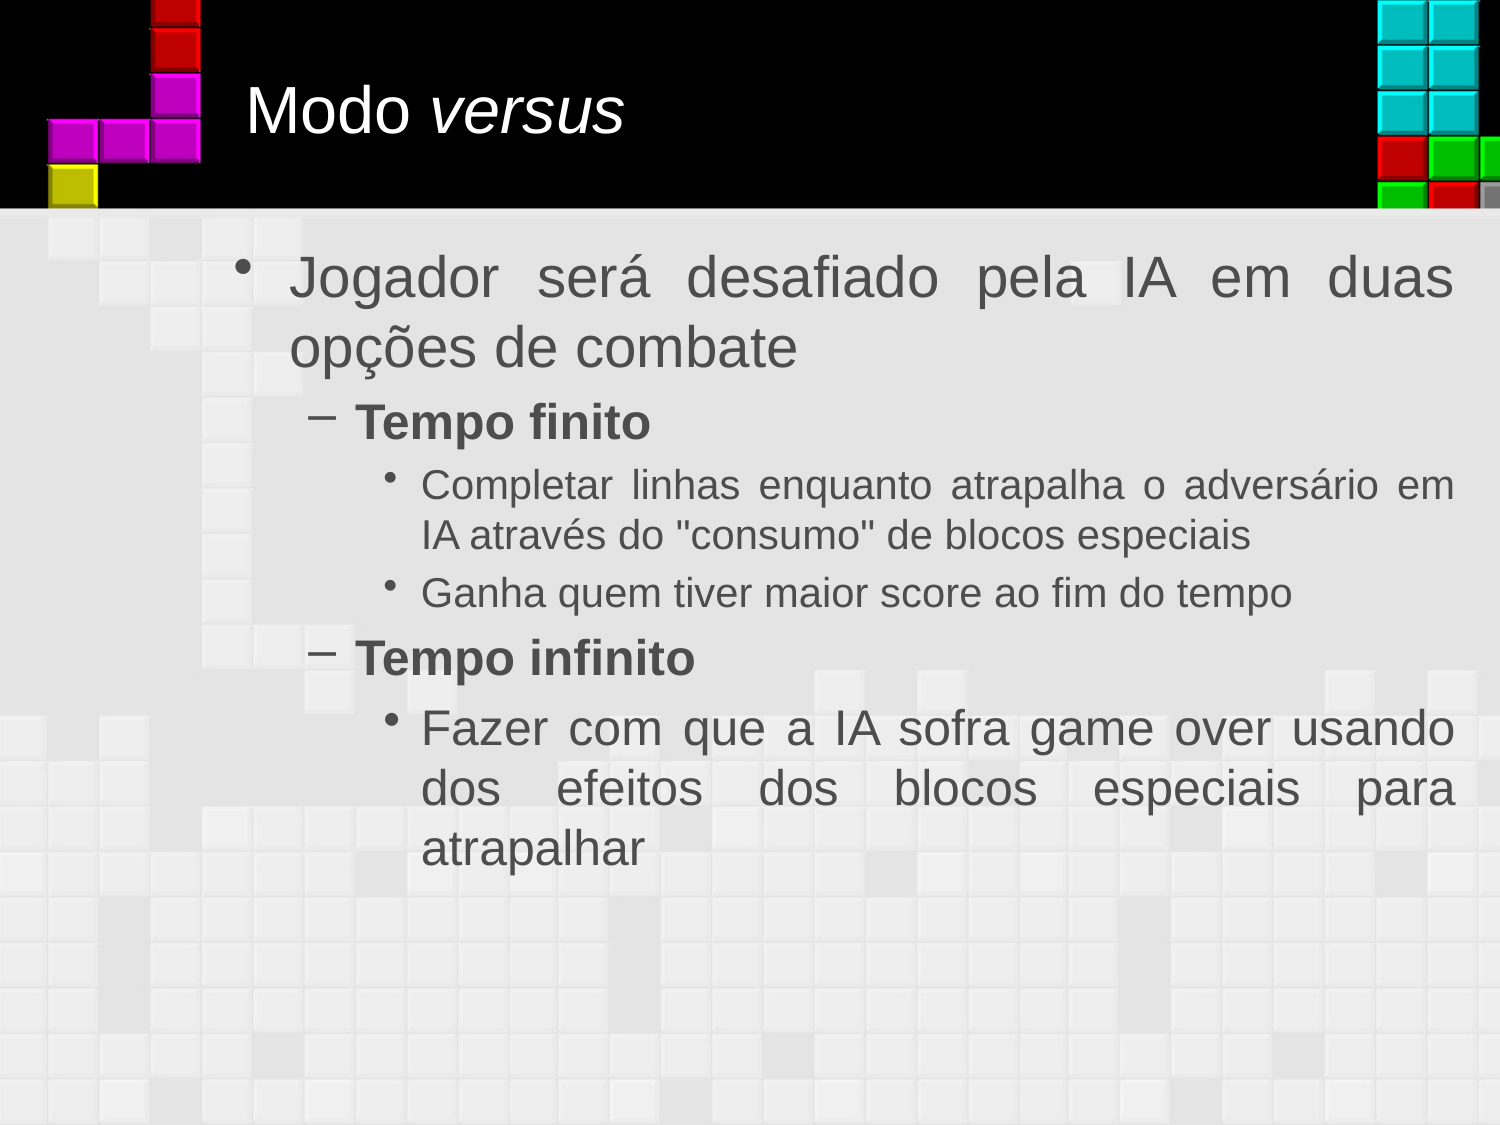

# Modo versus
Jogador será desafiado pela IA em duas opções de combate
Tempo finito
Completar linhas enquanto atrapalha o adversário em IA através do "consumo" de blocos especiais
Ganha quem tiver maior score ao fim do tempo
Tempo infinito
Fazer com que a IA sofra game over usando dos efeitos dos blocos especiais para atrapalhar